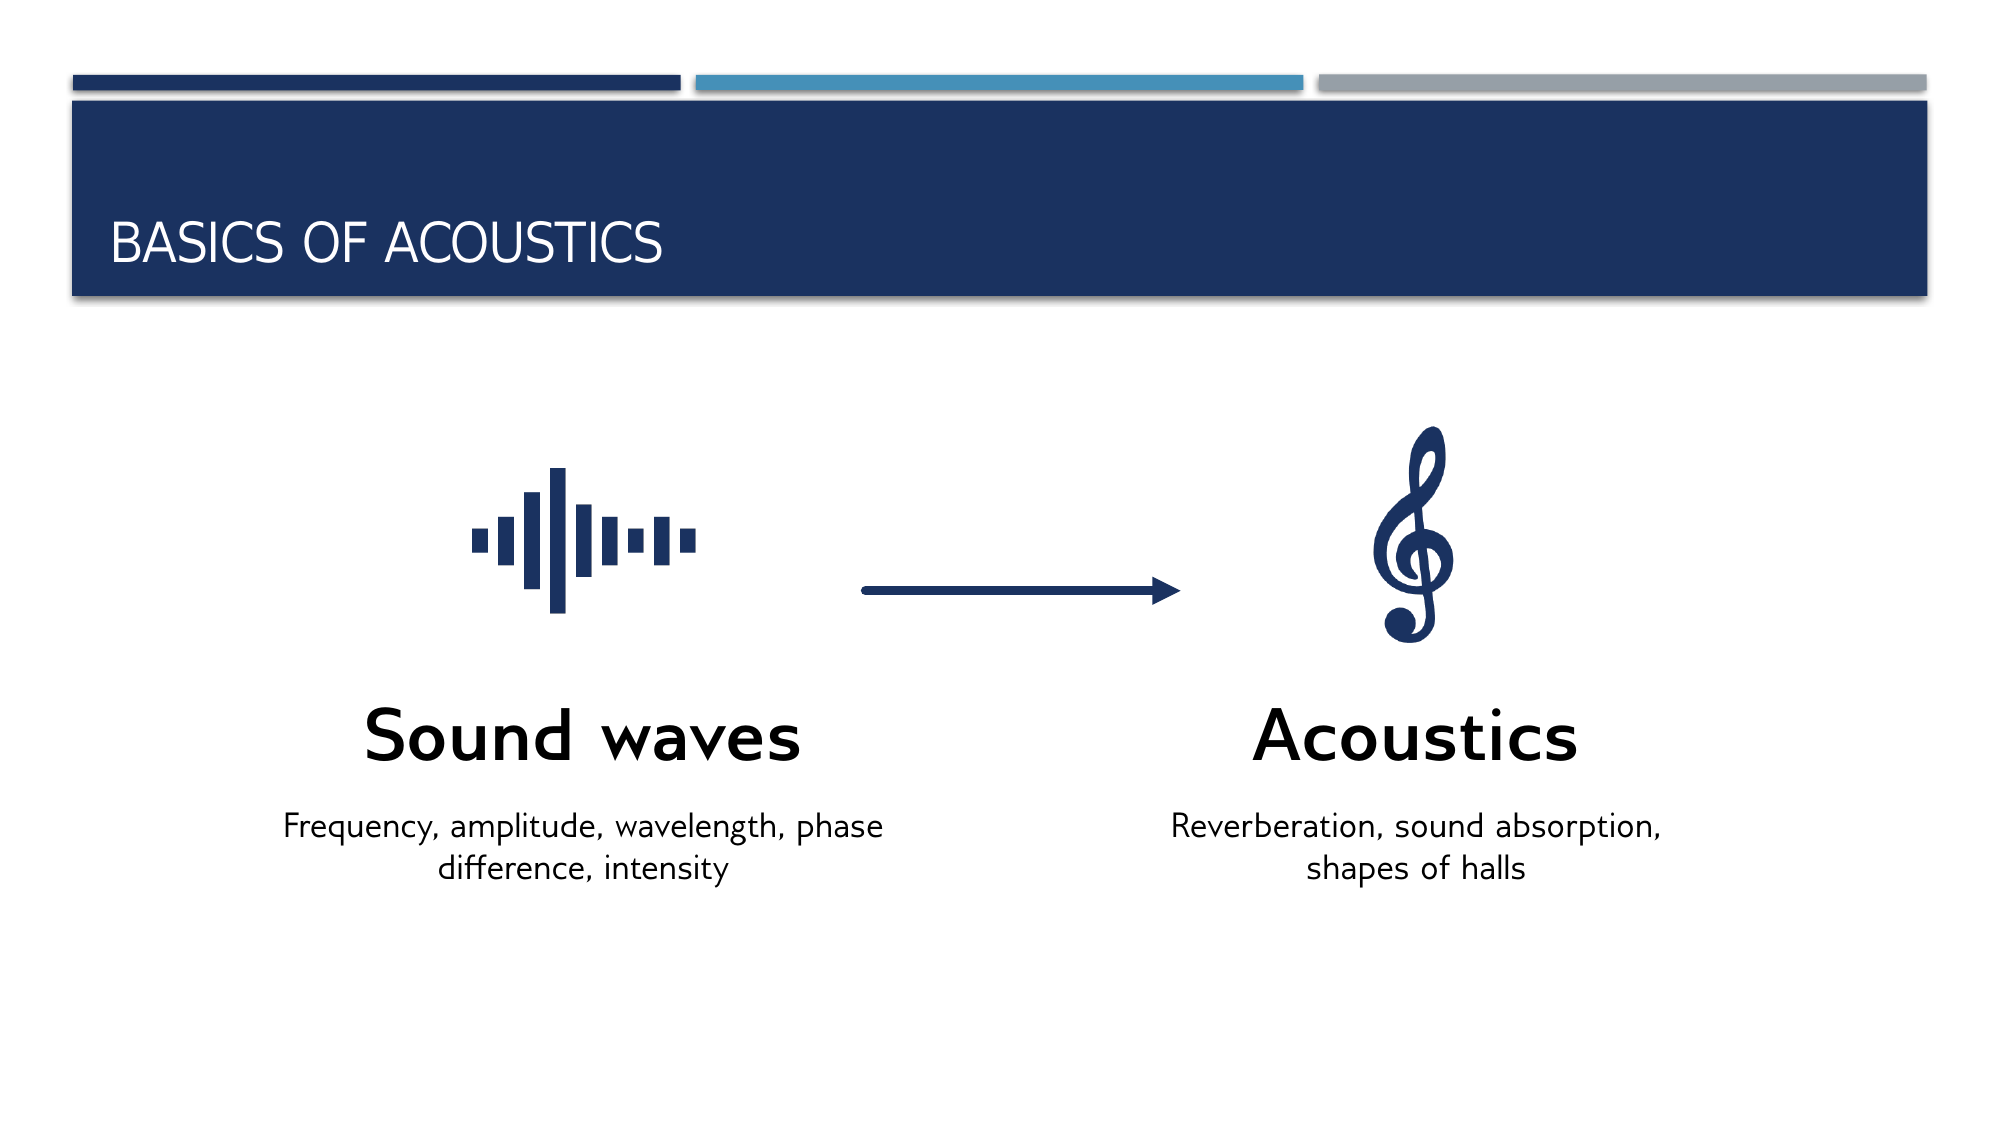

# Basics of acoustics
Sound waves
Frequency, amplitude, wavelength, phase difference, intensity
Acoustics
Reverberation, sound absorption, shapes of halls